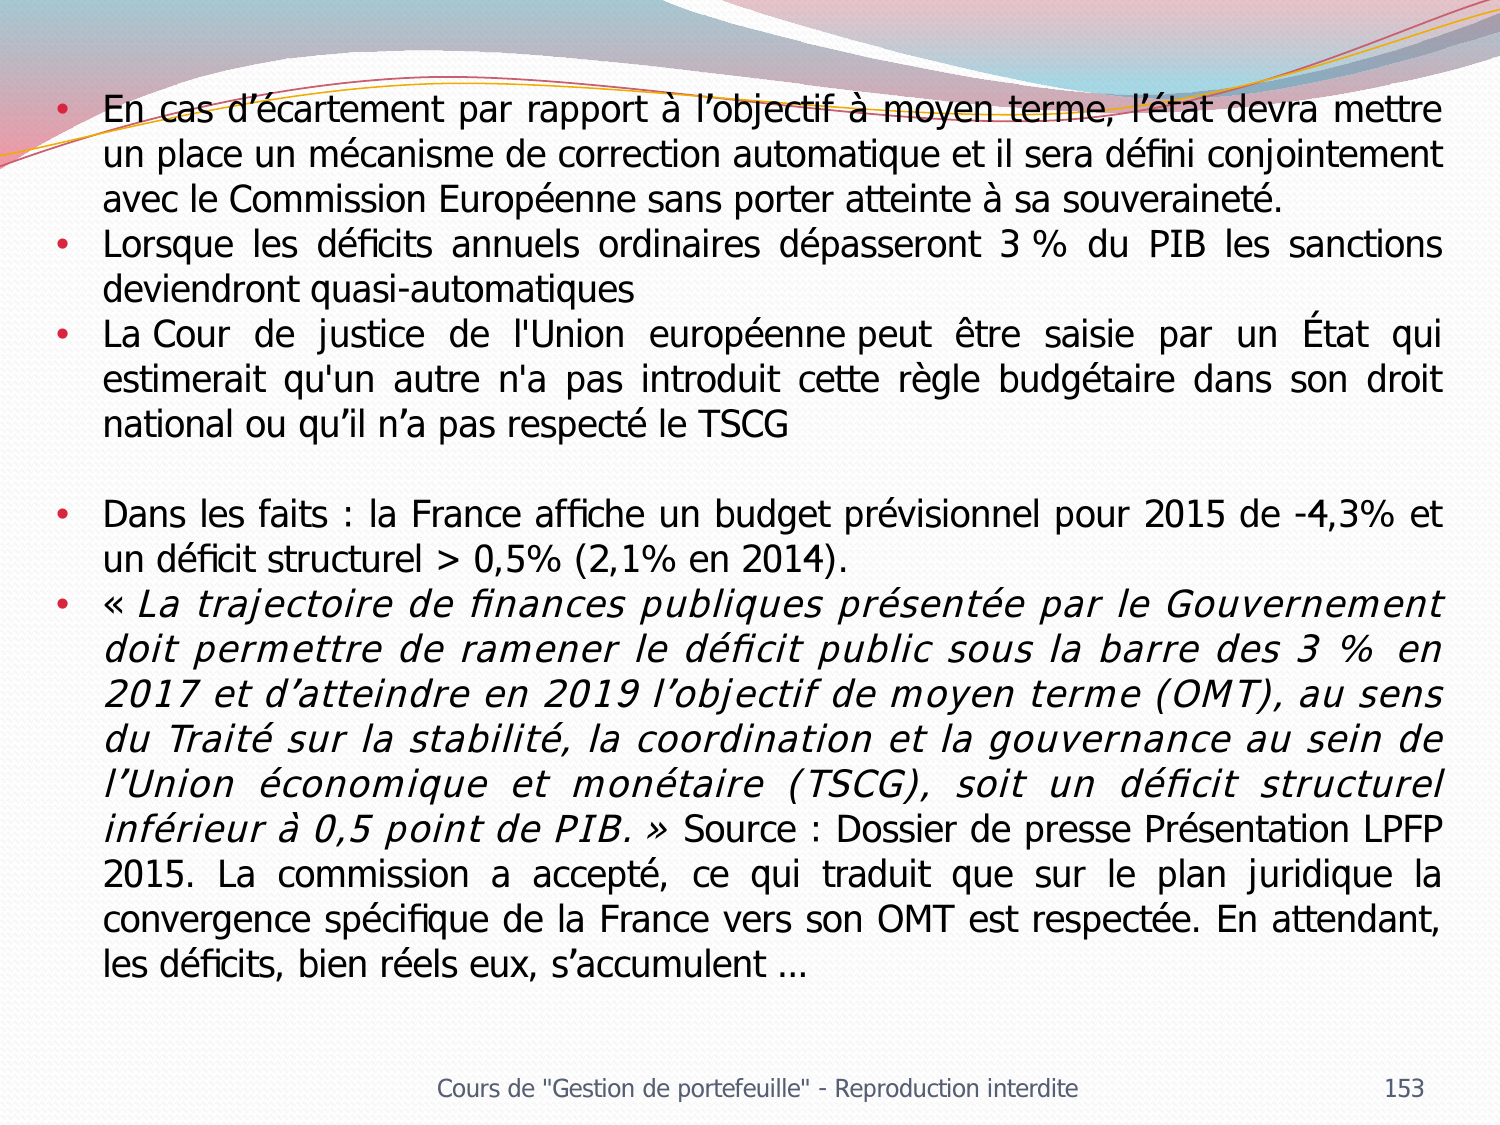

En cas d’écartement par rapport à l’objectif à moyen terme, l’état devra mettre un place un mécanisme de correction automatique et il sera défini conjointement avec le Commission Européenne sans porter atteinte à sa souveraineté.
Lorsque les déficits annuels ordinaires dépasseront 3 % du PIB les sanctions deviendront quasi-automatiques
La Cour de justice de l'Union européenne peut être saisie par un État qui estimerait qu'un autre n'a pas introduit cette règle budgétaire dans son droit national ou qu’il n’a pas respecté le TSCG

Dans les faits : la France affiche un budget prévisionnel pour 2015 de -4,3% et un déficit structurel > 0,5% (2,1% en 2014).
« La trajectoire de finances publiques présentée par le Gouvernement doit permettre de ramener le déficit public sous la barre des 3 % en 2017 et d’atteindre en 2019 l’objectif de moyen terme (OMT), au sens du Traité sur la stabilité, la coordination et la gouvernance au sein de l’Union économique et monétaire (TSCG), soit un déficit structurel inférieur à 0,5 point de PIB. » Source : Dossier de presse Présentation LPFP 2015. La commission a accepté, ce qui traduit que sur le plan juridique la convergence spécifique de la France vers son OMT est respectée. En attendant, les déficits, bien réels eux, s’accumulent …
153
Cours de "Gestion de portefeuille" - Reproduction interdite